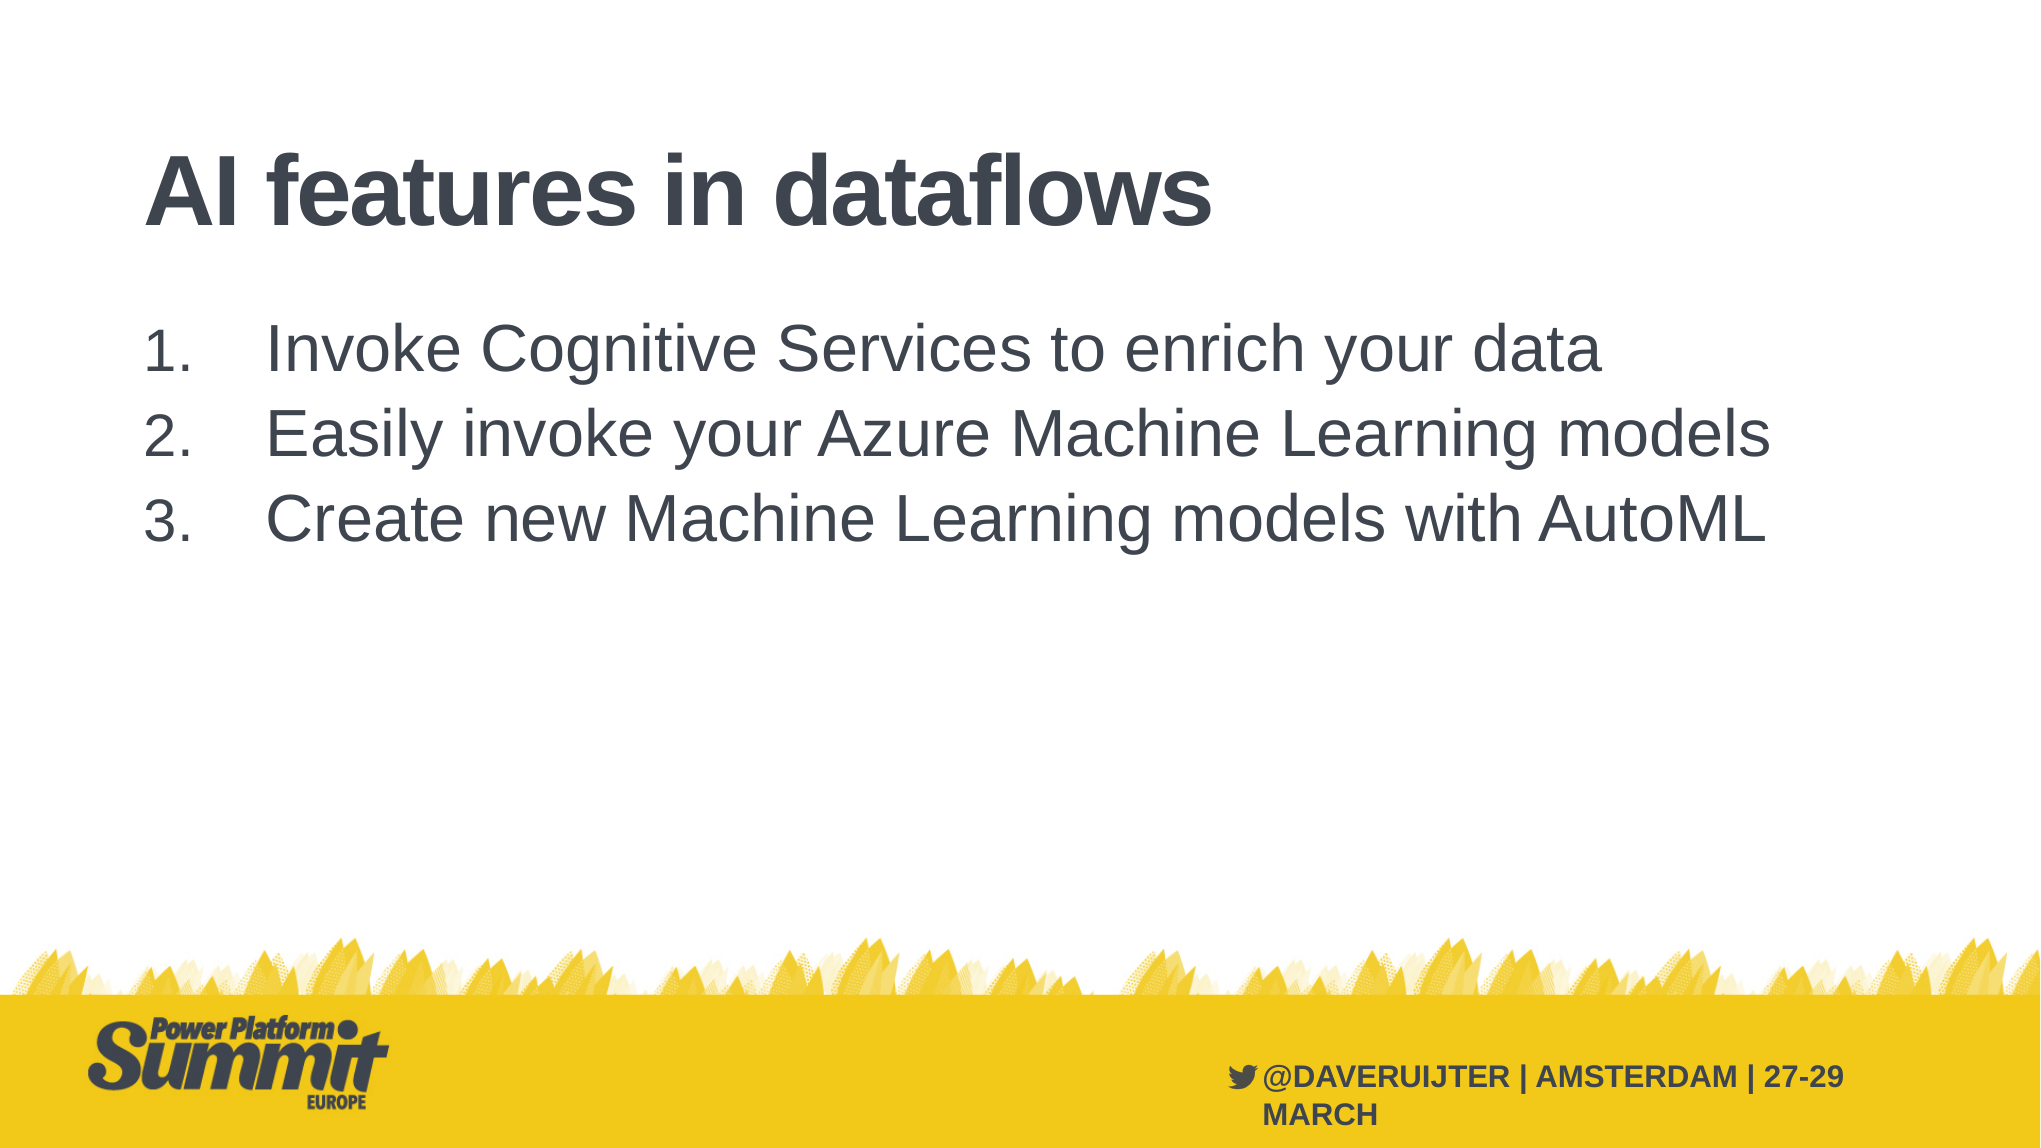

# AI features in dataflows
Invoke Cognitive Services to enrich your data
Easily invoke your Azure Machine Learning models
Create new Machine Learning models with AutoML